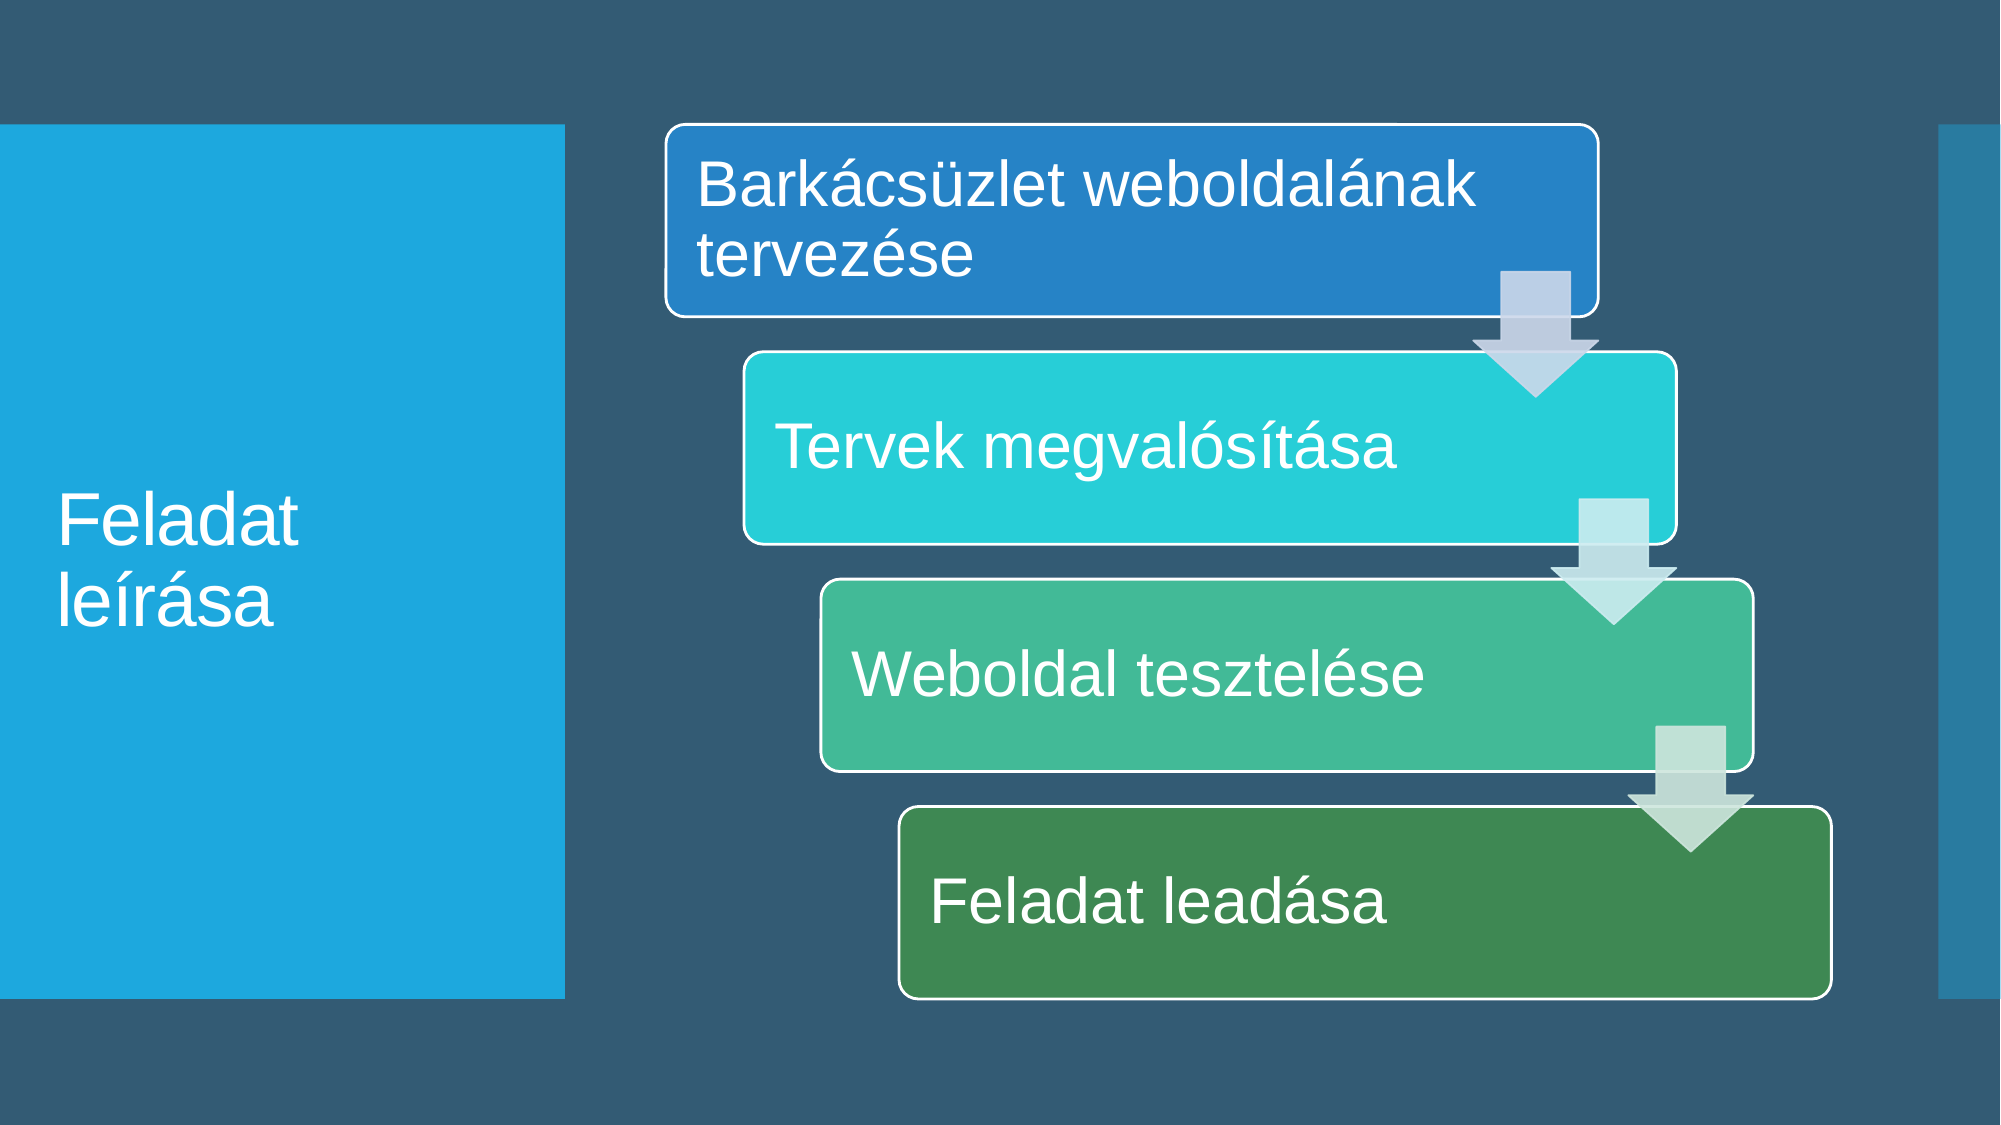

Barkácsüzlet weboldalának tervezése
Tervek megvalósítása
Weboldal tesztelése
Feladat leadása

# Feladat leírása